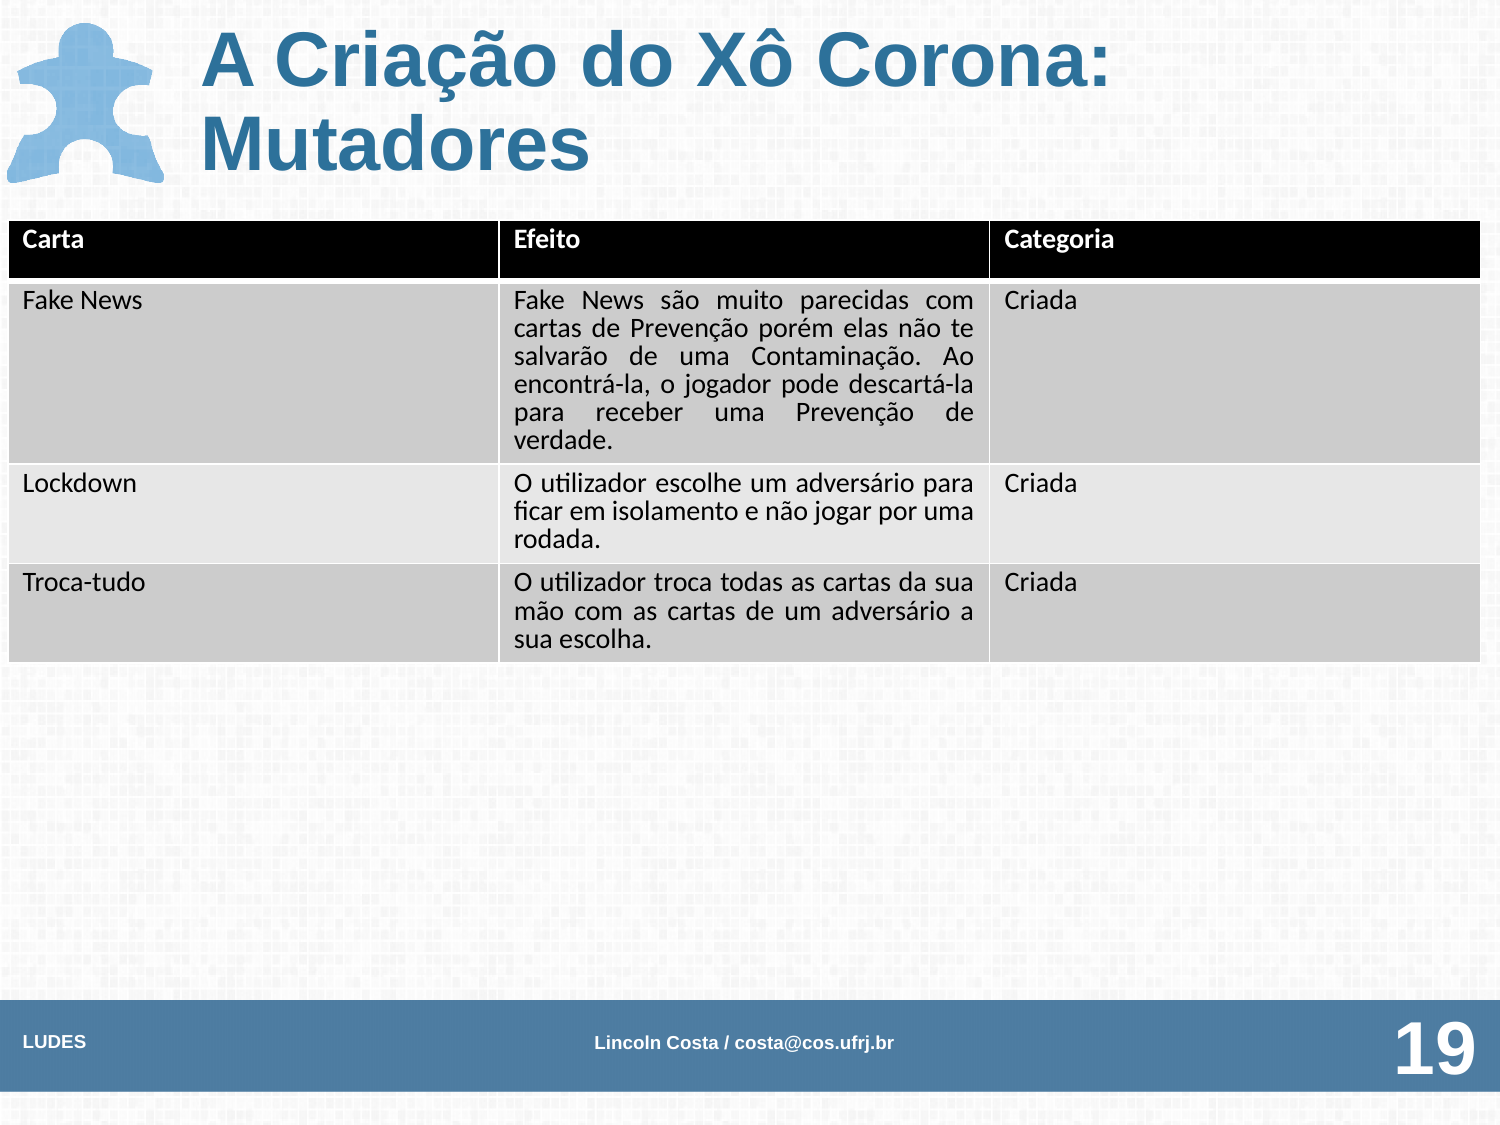

# A Criação do Xô Corona: Mutadores
| Carta | Efeito | Categoria |
| --- | --- | --- |
| Fake News | Fake News são muito parecidas com cartas de Prevenção porém elas não te salvarão de uma Contaminação. Ao encontrá-la, o jogador pode descartá-la para receber uma Prevenção de verdade. | Criada |
| Lockdown | O utilizador escolhe um adversário para ficar em isolamento e não jogar por uma rodada. | Criada |
| Troca-tudo | O utilizador troca todas as cartas da sua mão com as cartas de um adversário a sua escolha. | Criada |
LUDES
Lincoln Costa / costa@cos.ufrj.br
19